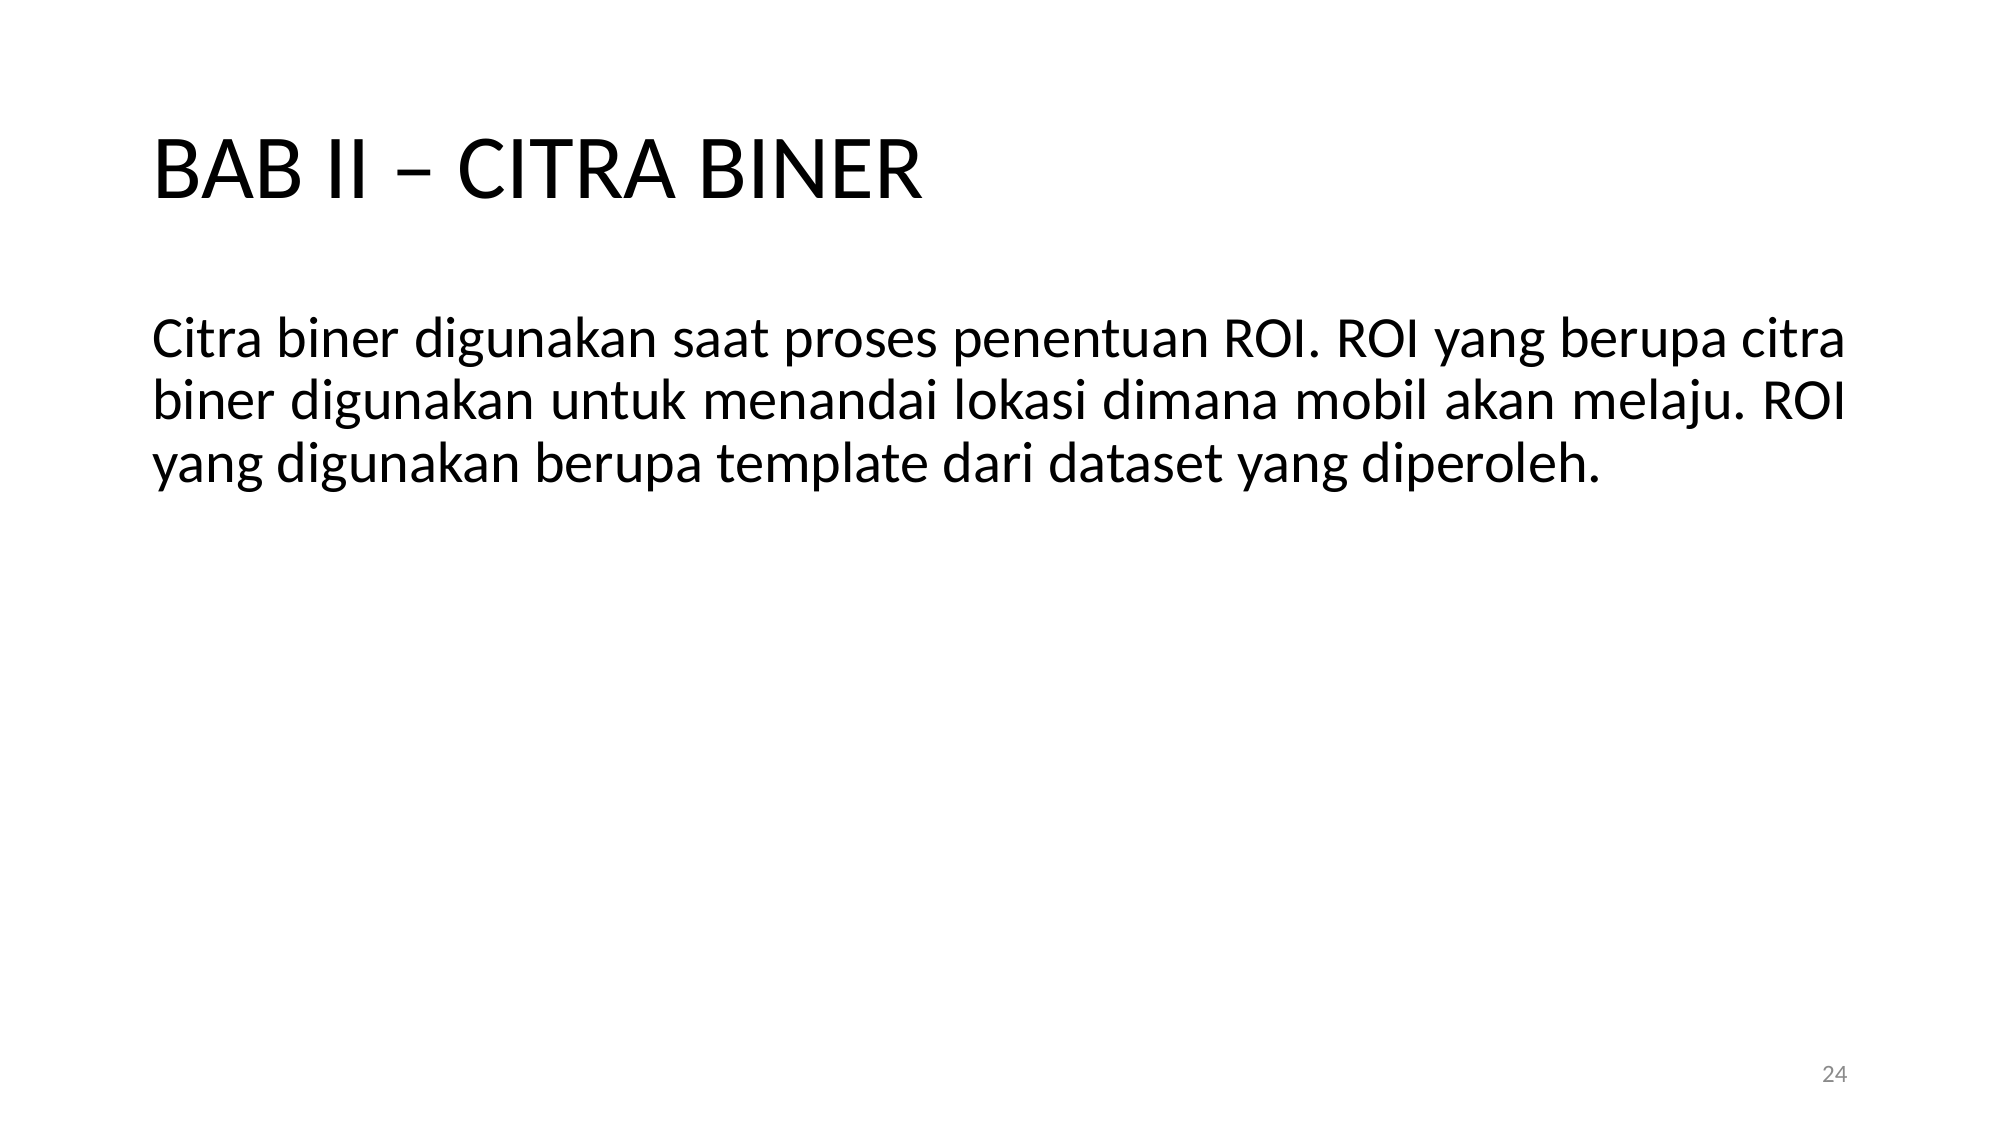

BAB II – CITRA BINER
Citra biner digunakan saat proses penentuan ROI. ROI yang berupa citra biner digunakan untuk menandai lokasi dimana mobil akan melaju. ROI yang digunakan berupa template dari dataset yang diperoleh.
24